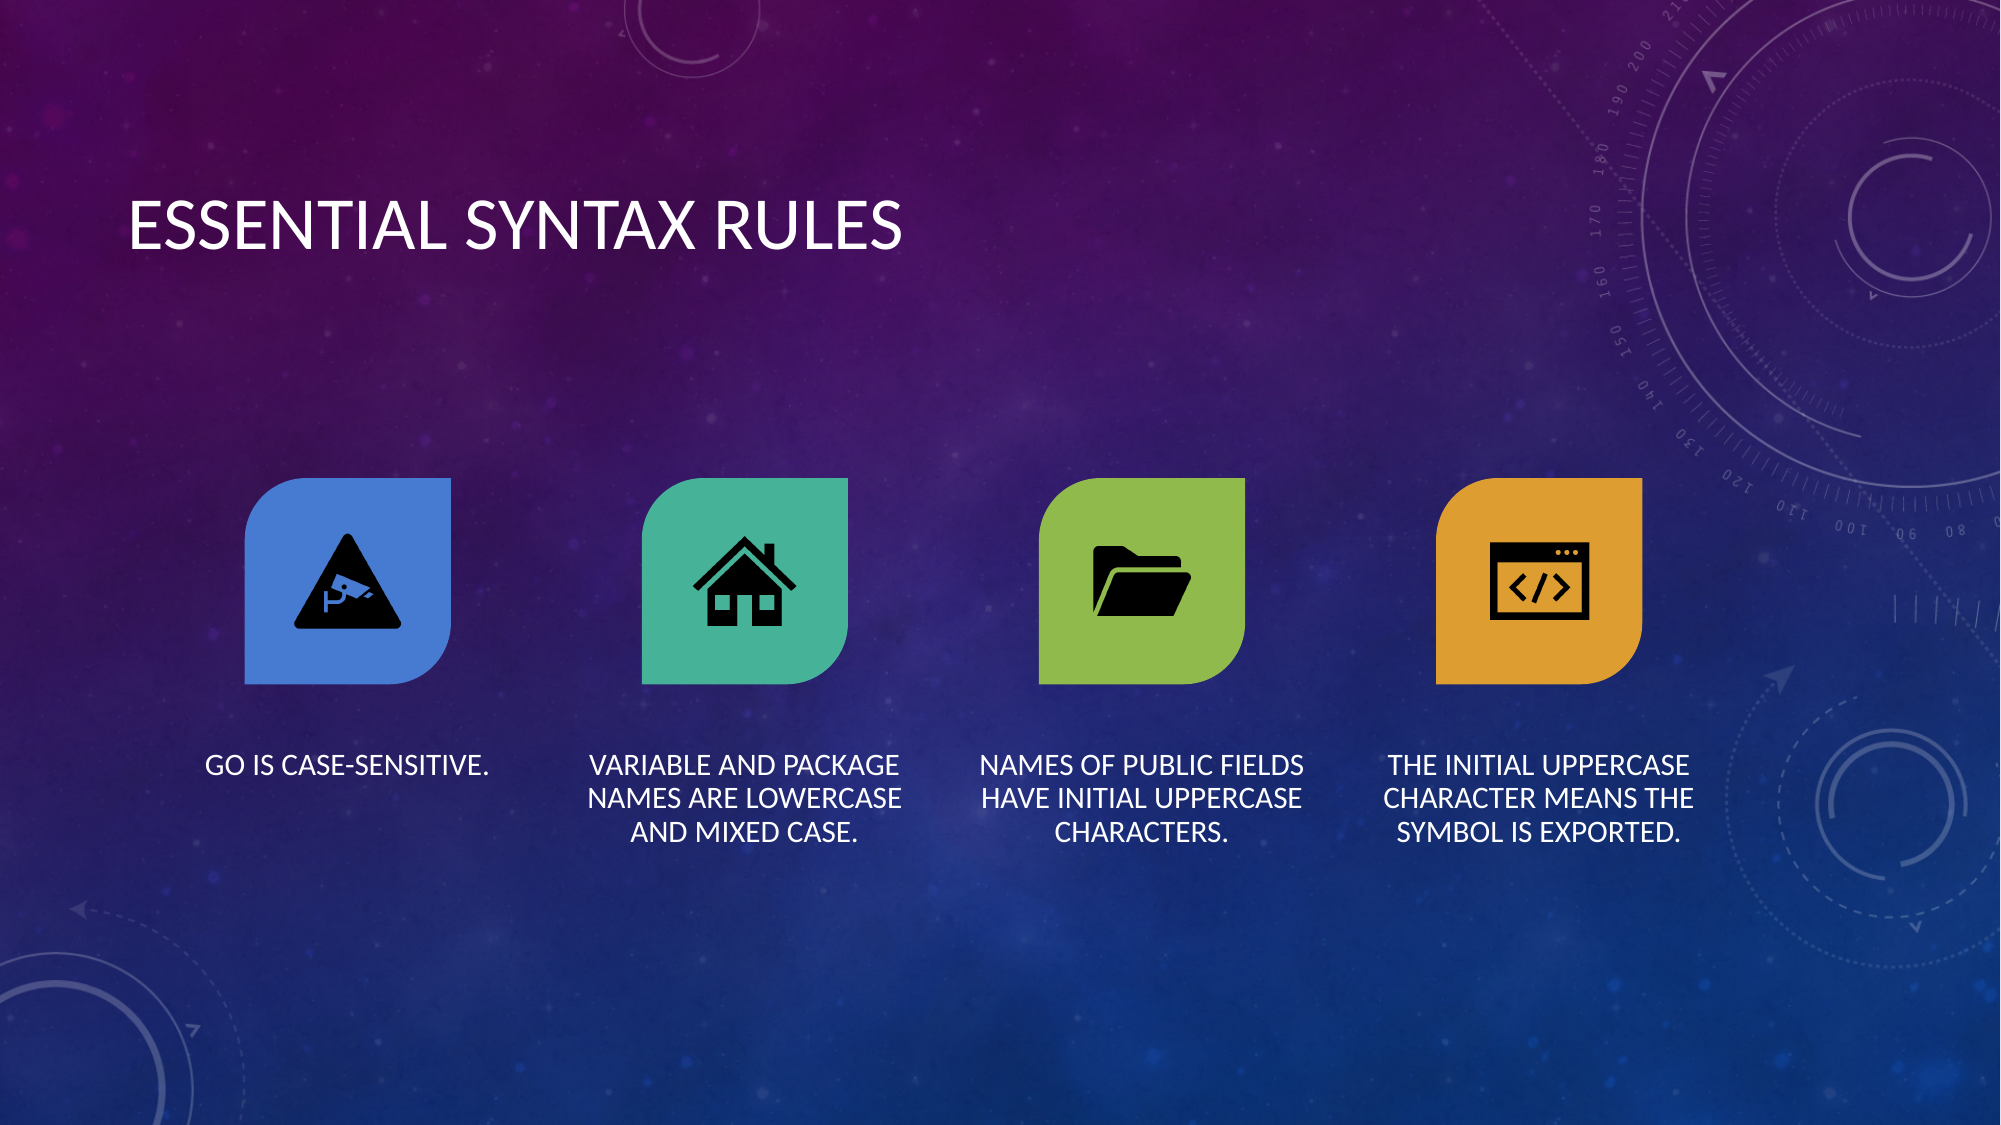

# Essential syntax rules
Go is case-sensitive.
Variable and package names are lowercase and mixed case.
Names of public fields have initial uppercase characters.
The initial uppercase character means the symbol is exported.